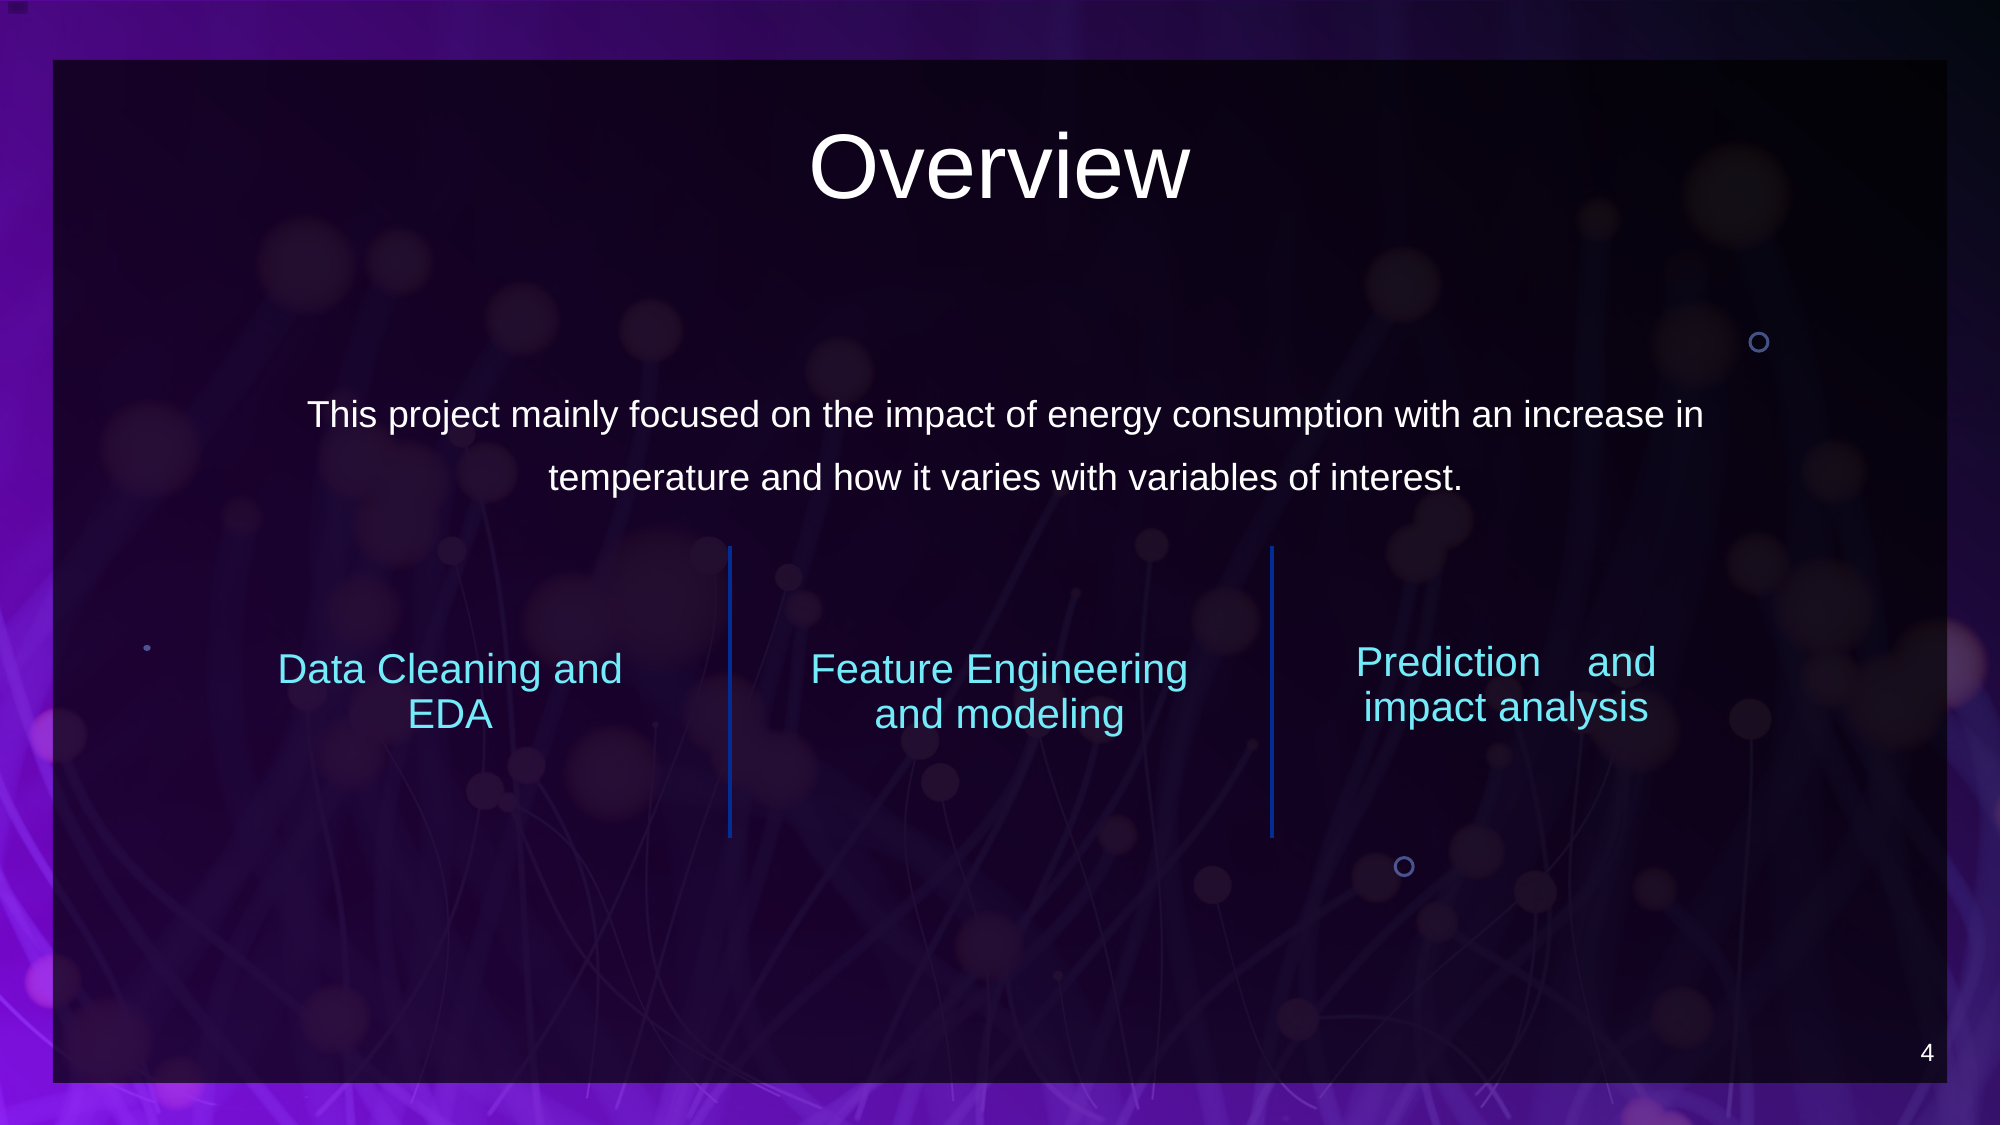

# Overview
This project mainly focused on the impact of energy consumption with an increase in temperature and how it varies with variables of interest.
Feature Engineering and modeling
Data Cleaning and EDA
Prediction    and impact analysis

4